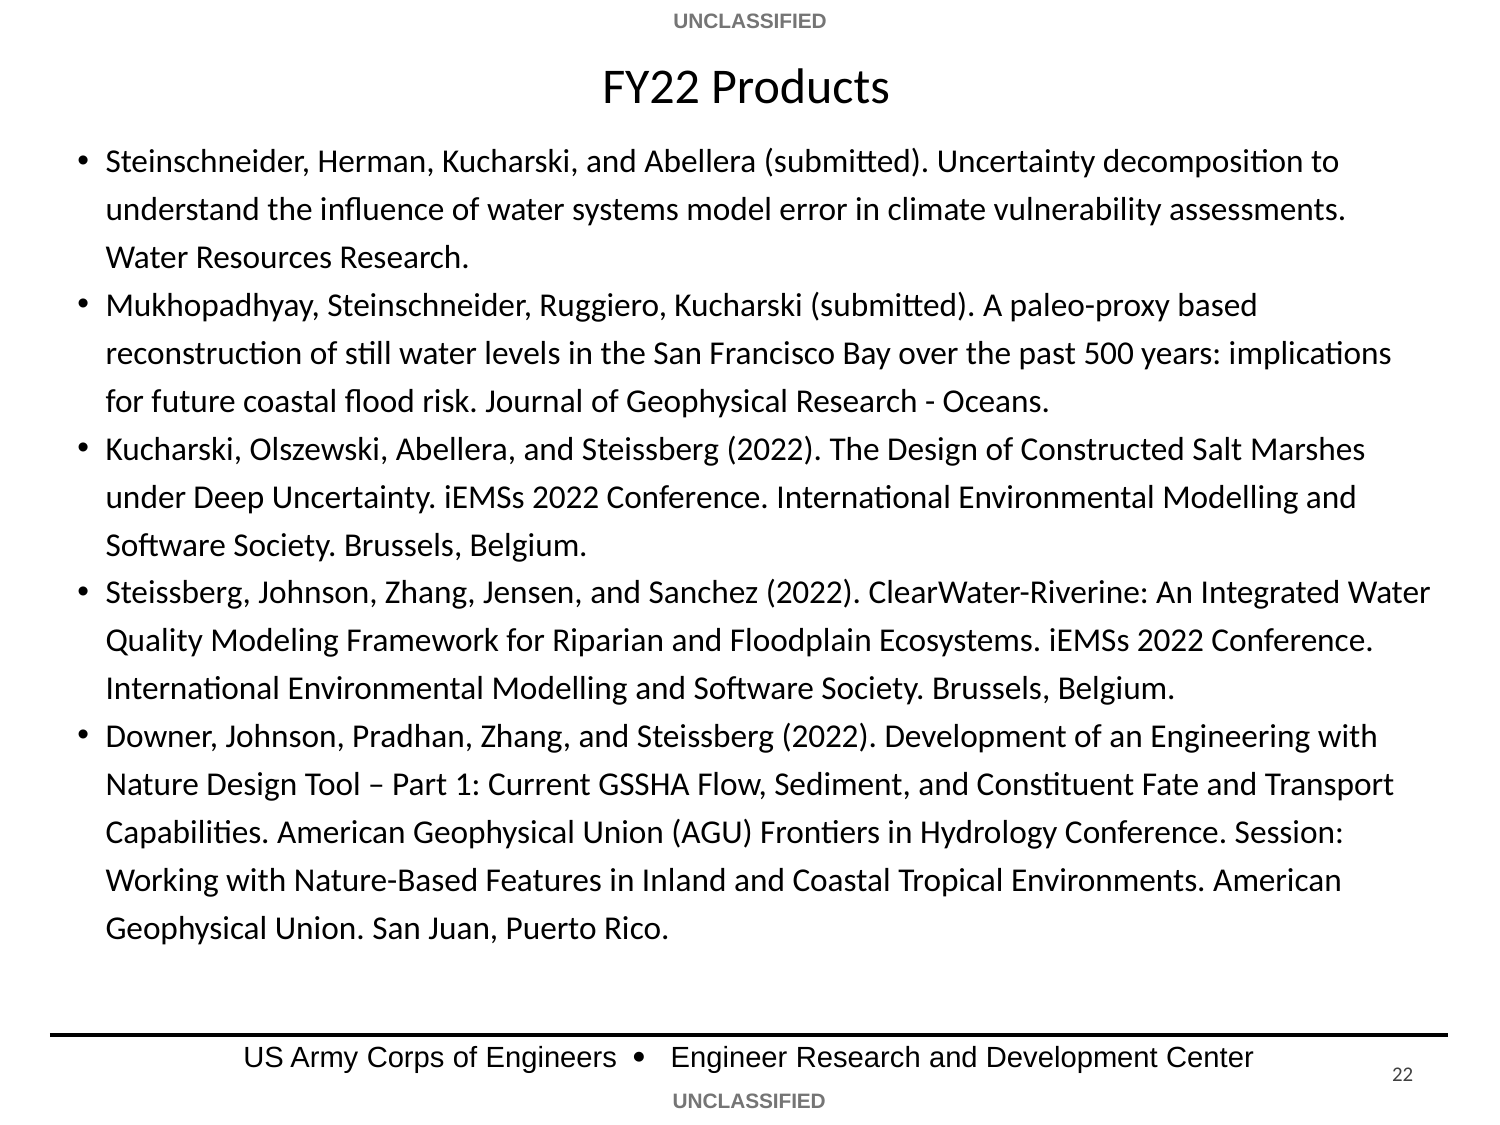

# FY22 Products
Steinschneider, Herman, Kucharski, and Abellera (submitted). Uncertainty decomposition to understand the influence of water systems model error in climate vulnerability assessments. Water Resources Research.
Mukhopadhyay, Steinschneider, Ruggiero, Kucharski (submitted). A paleo-proxy based reconstruction of still water levels in the San Francisco Bay over the past 500 years: implications for future coastal flood risk. Journal of Geophysical Research - Oceans.
Kucharski, Olszewski, Abellera, and Steissberg (2022). The Design of Constructed Salt Marshes under Deep Uncertainty. iEMSs 2022 Conference. International Environmental Modelling and Software Society. Brussels, Belgium.
Steissberg, Johnson, Zhang, Jensen, and Sanchez (2022). ClearWater-Riverine: An Integrated Water Quality Modeling Framework for Riparian and Floodplain Ecosystems. iEMSs 2022 Conference. International Environmental Modelling and Software Society. Brussels, Belgium.
Downer, Johnson, Pradhan, Zhang, and Steissberg (2022). Development of an Engineering with Nature Design Tool – Part 1: Current GSSHA Flow, Sediment, and Constituent Fate and Transport Capabilities. American Geophysical Union (AGU) Frontiers in Hydrology Conference. Session: Working with Nature-Based Features in Inland and Coastal Tropical Environments. American Geophysical Union. San Juan, Puerto Rico.
22